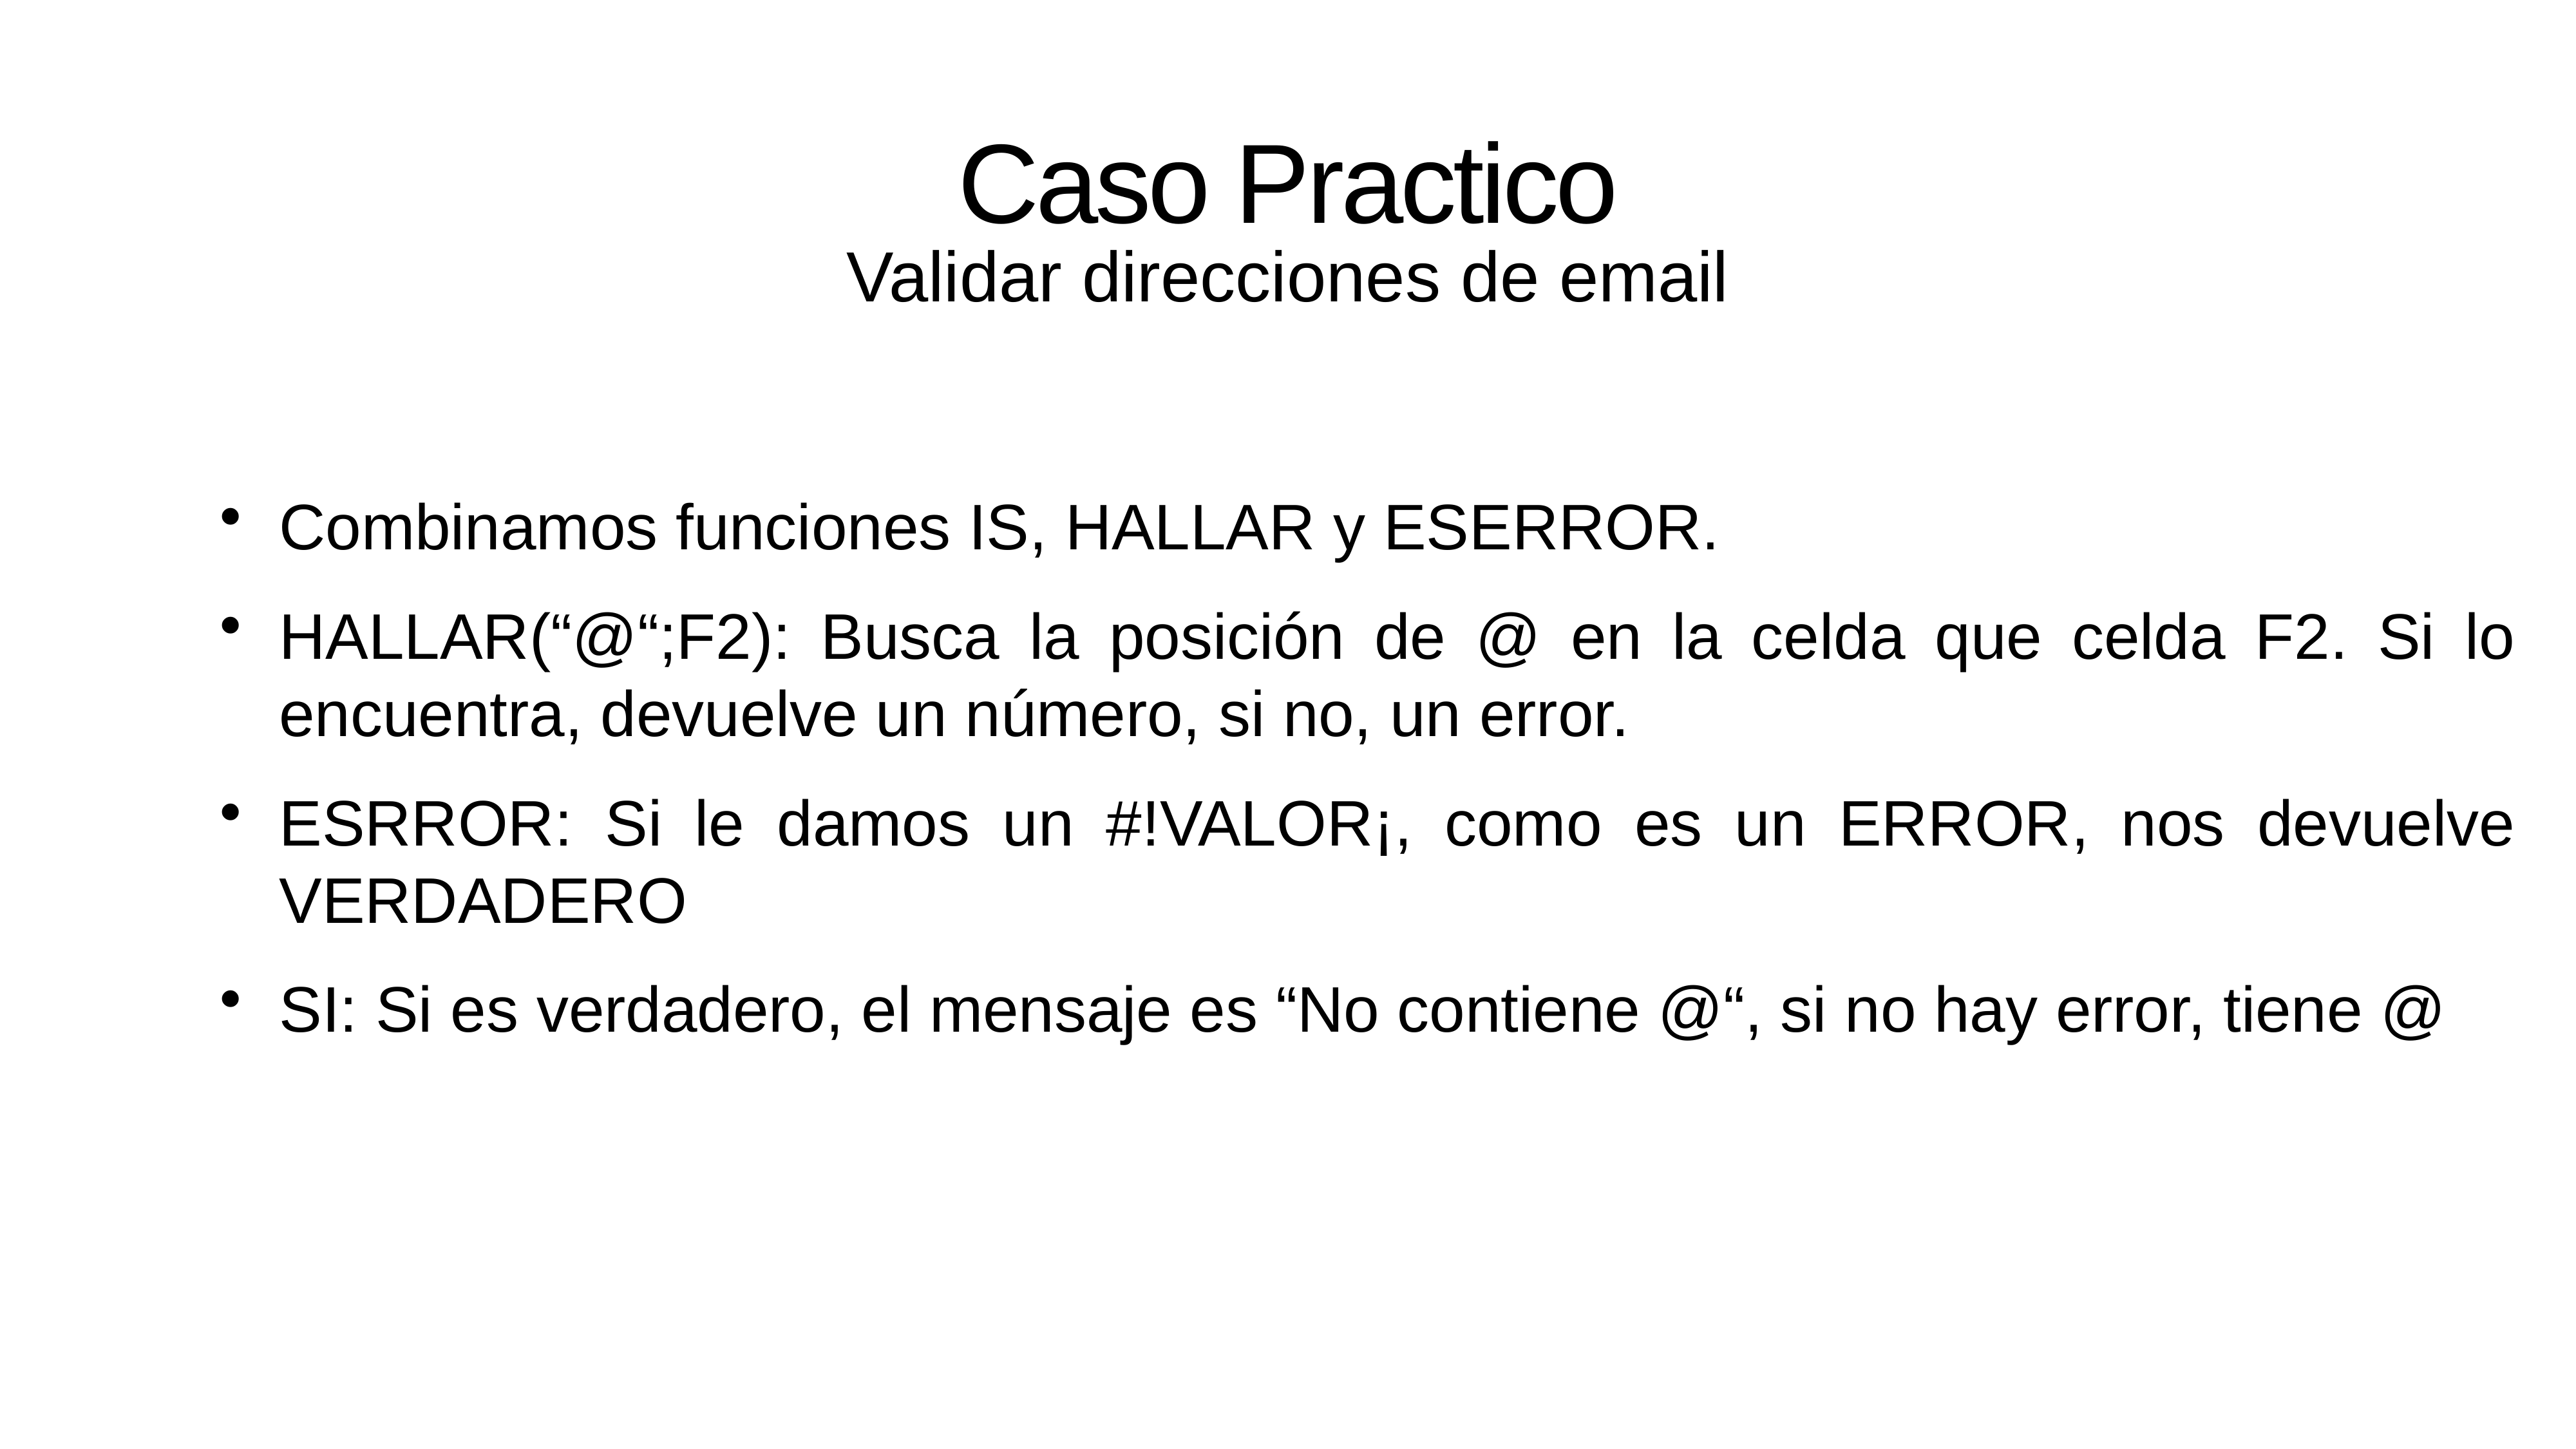

# Caso Practico
Validar direcciones de email
Combinamos funciones IS, HALLAR y ESERROR.
HALLAR(“@“;F2): Busca la posición de @ en la celda que celda F2. Si lo encuentra, devuelve un número, si no, un error.
ESRROR: Si le damos un #!VALOR¡, como es un ERROR, nos devuelve VERDADERO
SI: Si es verdadero, el mensaje es “No contiene @“, si no hay error, tiene @